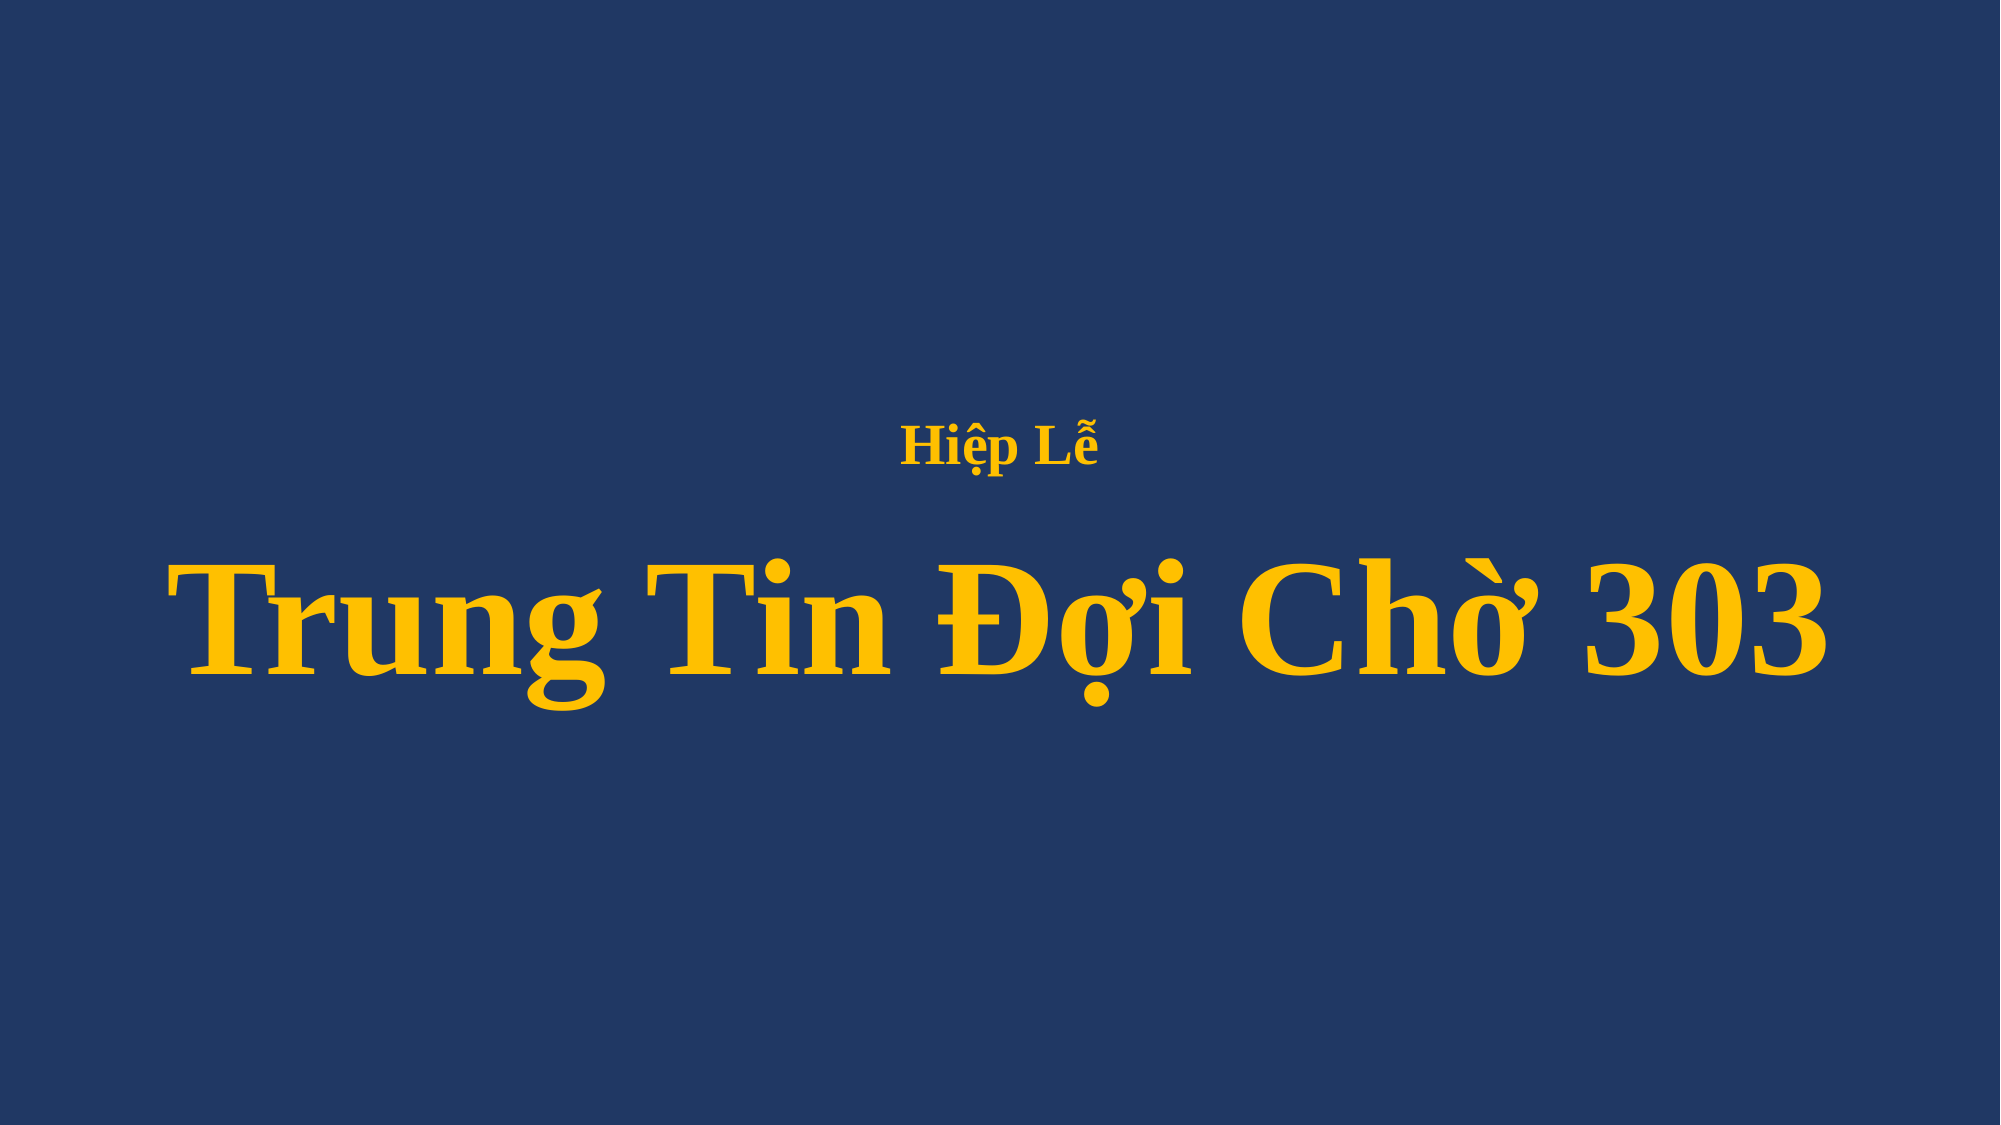

# Hiệp Lễ Trung Tin Đợi Chờ 303